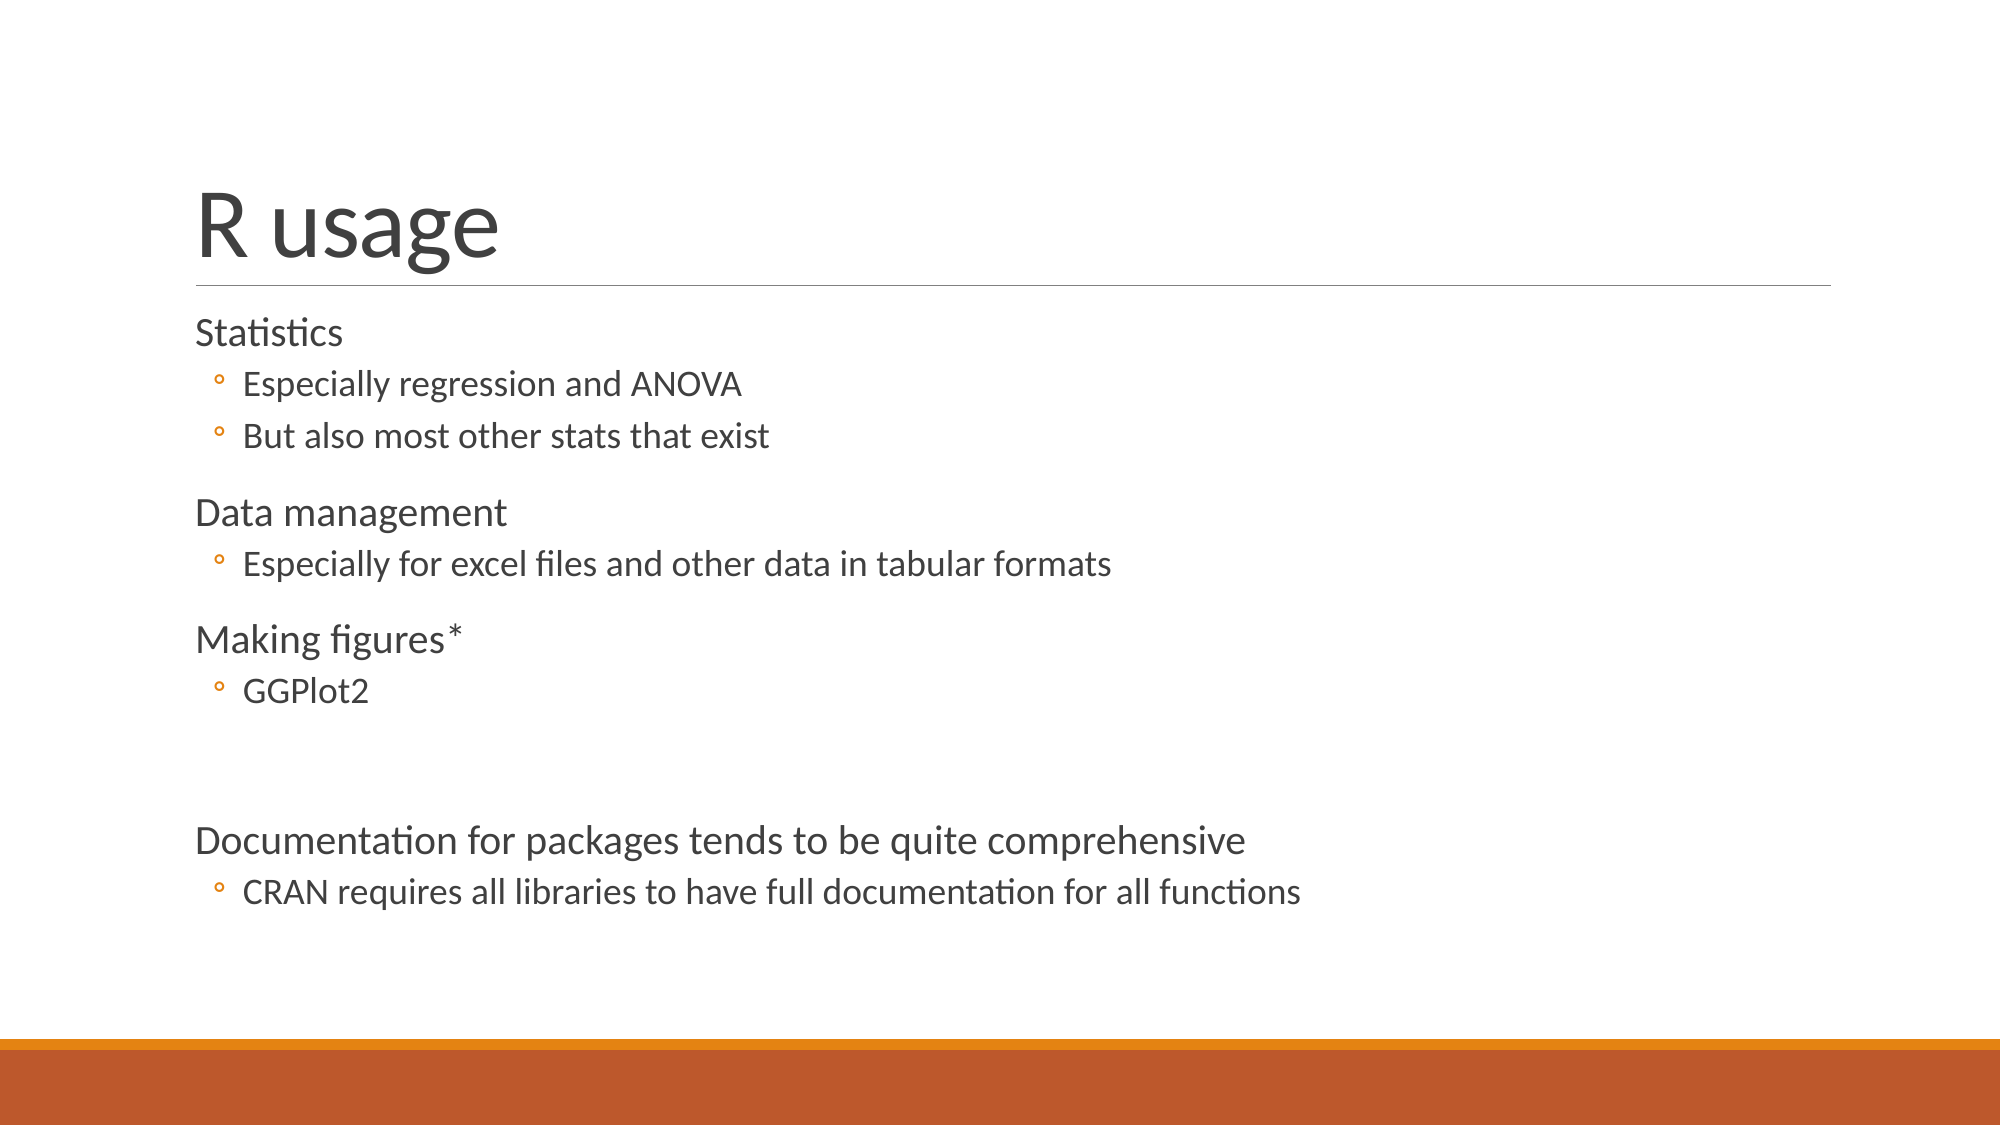

# R usage
Statistics
Especially regression and ANOVA
But also most other stats that exist
Data management
Especially for excel files and other data in tabular formats
Making figures*
GGPlot2

Documentation for packages tends to be quite comprehensive
CRAN requires all libraries to have full documentation for all functions